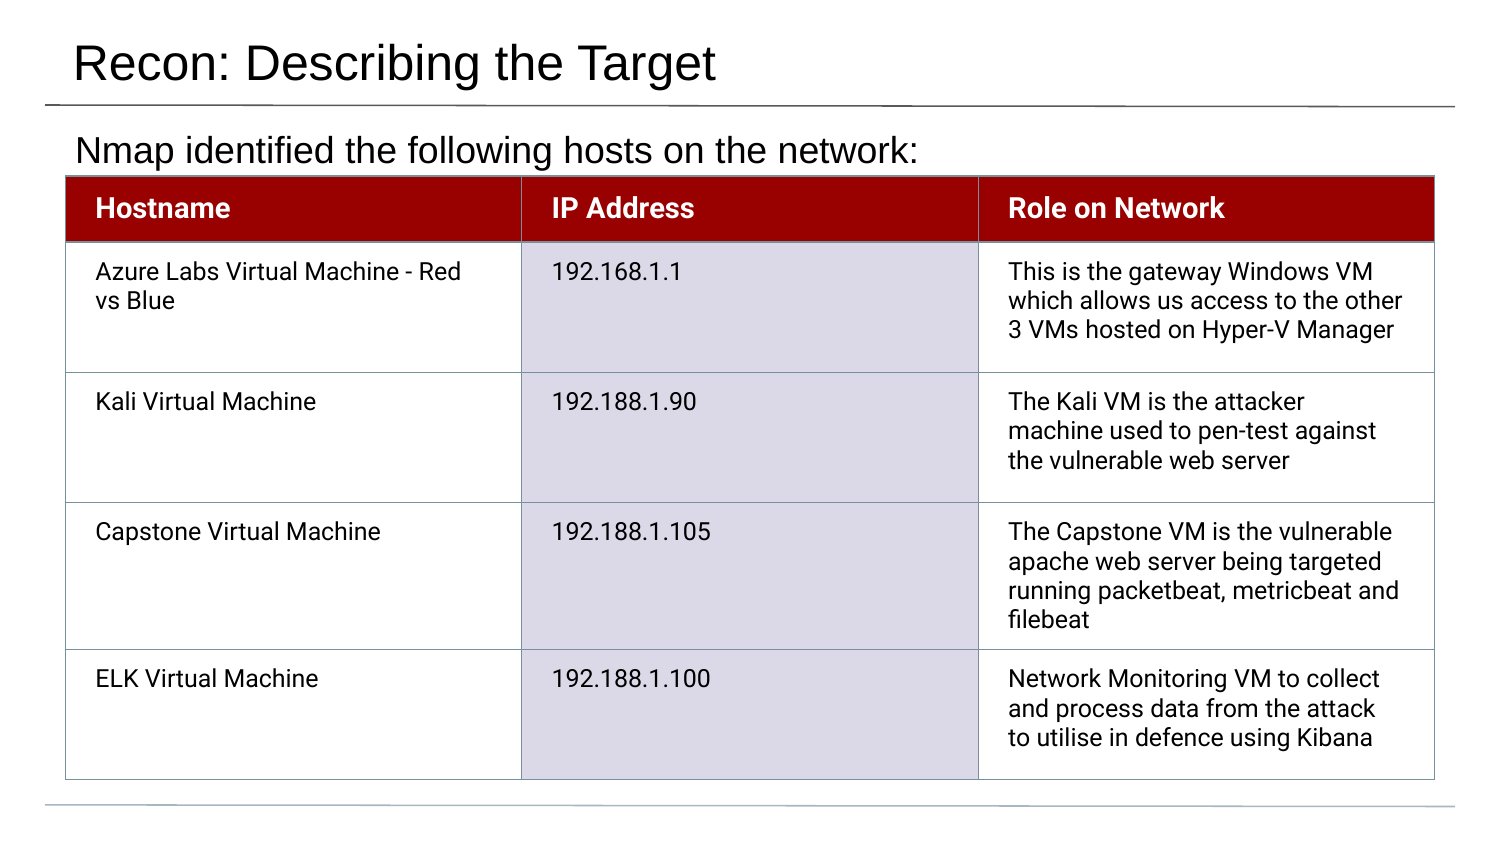

# Recon: Describing the Target
Nmap identified the following hosts on the network:
| Hostname | IP Address | Role on Network |
| --- | --- | --- |
| Azure Labs Virtual Machine - Red vs Blue | 192.168.1.1 | This is the gateway Windows VM which allows us access to the other 3 VMs hosted on Hyper-V Manager |
| Kali Virtual Machine | 192.188.1.90 | The Kali VM is the attacker machine used to pen-test against the vulnerable web server |
| Capstone Virtual Machine | 192.188.1.105 | The Capstone VM is the vulnerable apache web server being targeted running packetbeat, metricbeat and filebeat |
| ELK Virtual Machine | 192.188.1.100 | Network Monitoring VM to collect and process data from the attack to utilise in defence using Kibana |